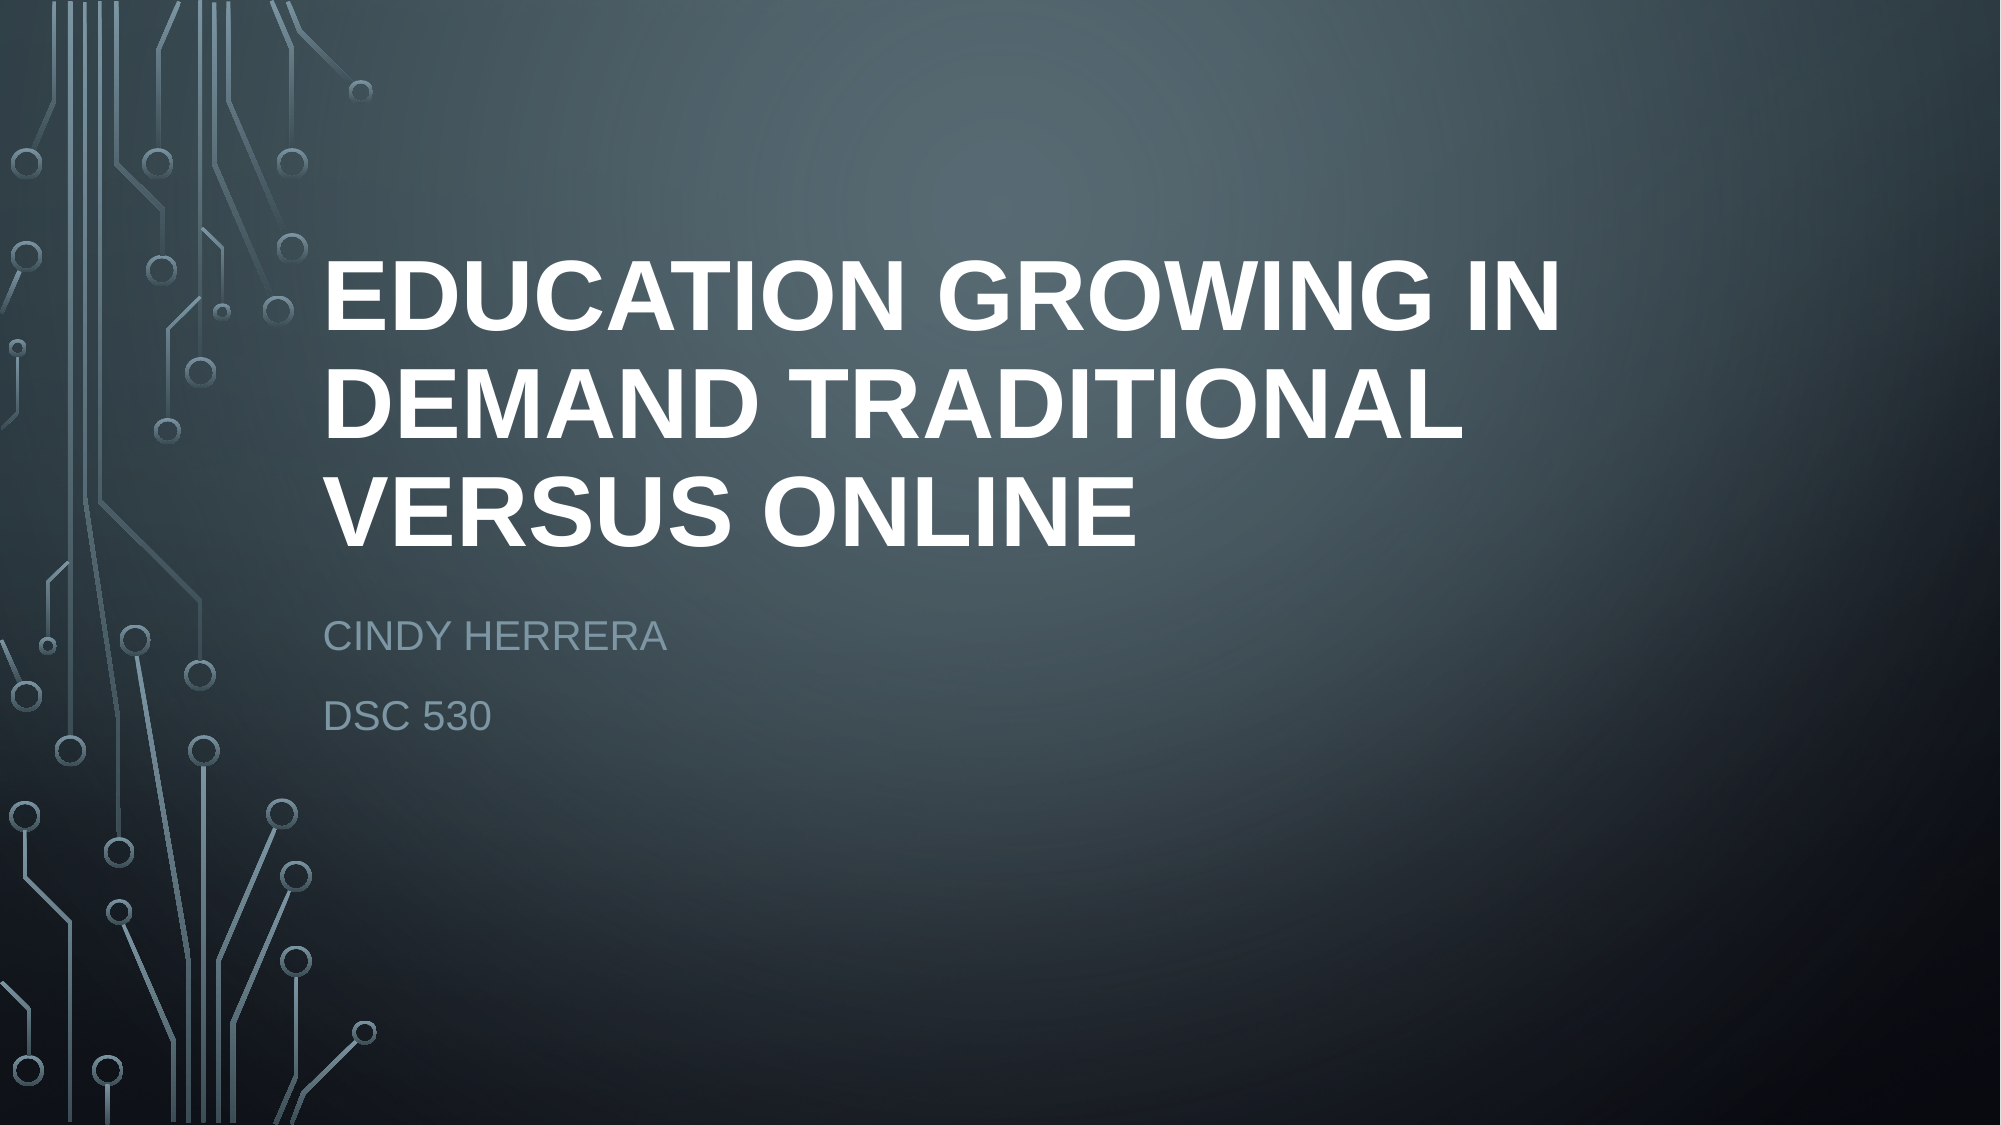

# education growing in demand Traditional Versus online
Cindy Herrera
DSC 530